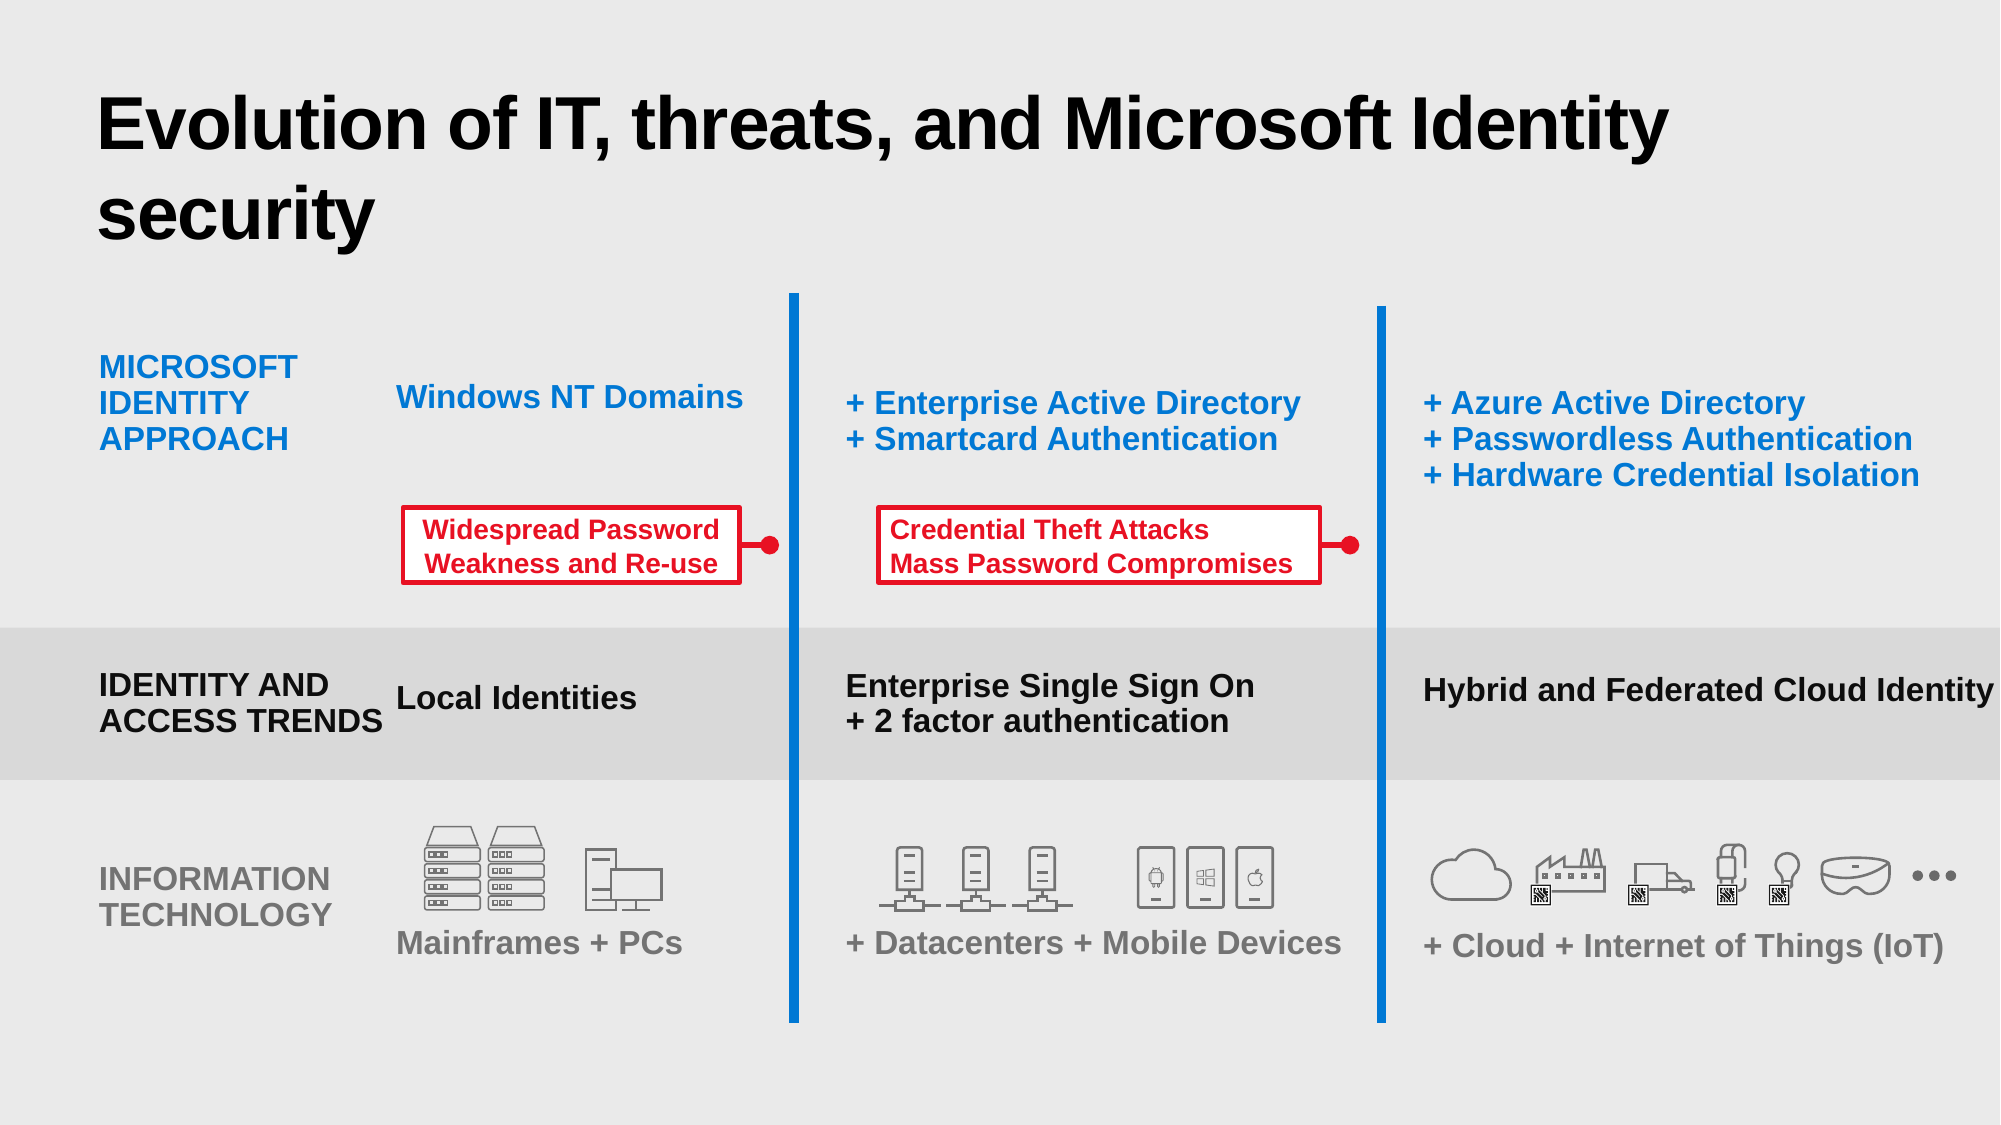

# Evolution of IT, threats, and Microsoft Identity security
MICROSOFT
IDENTITY
APPROACH
Windows NT Domains
+ Enterprise Active Directory
+ Smartcard Authentication
+ Azure Active Directory
+ Passwordless Authentication
+ Hardware Credential Isolation
Widespread Password Weakness and Re-use
Credential Theft Attacks
Mass Password Compromises

IDENTITY AND
ACCESS TRENDS
Enterprise Single Sign On
+ 2 factor authentication
Hybrid and Federated Cloud Identity
Local Identities

Mainframes + PCs
INFORMATION TECHNOLOGY

+ Datacenters + Mobile Devices

+ Cloud + Internet of Things (IoT)